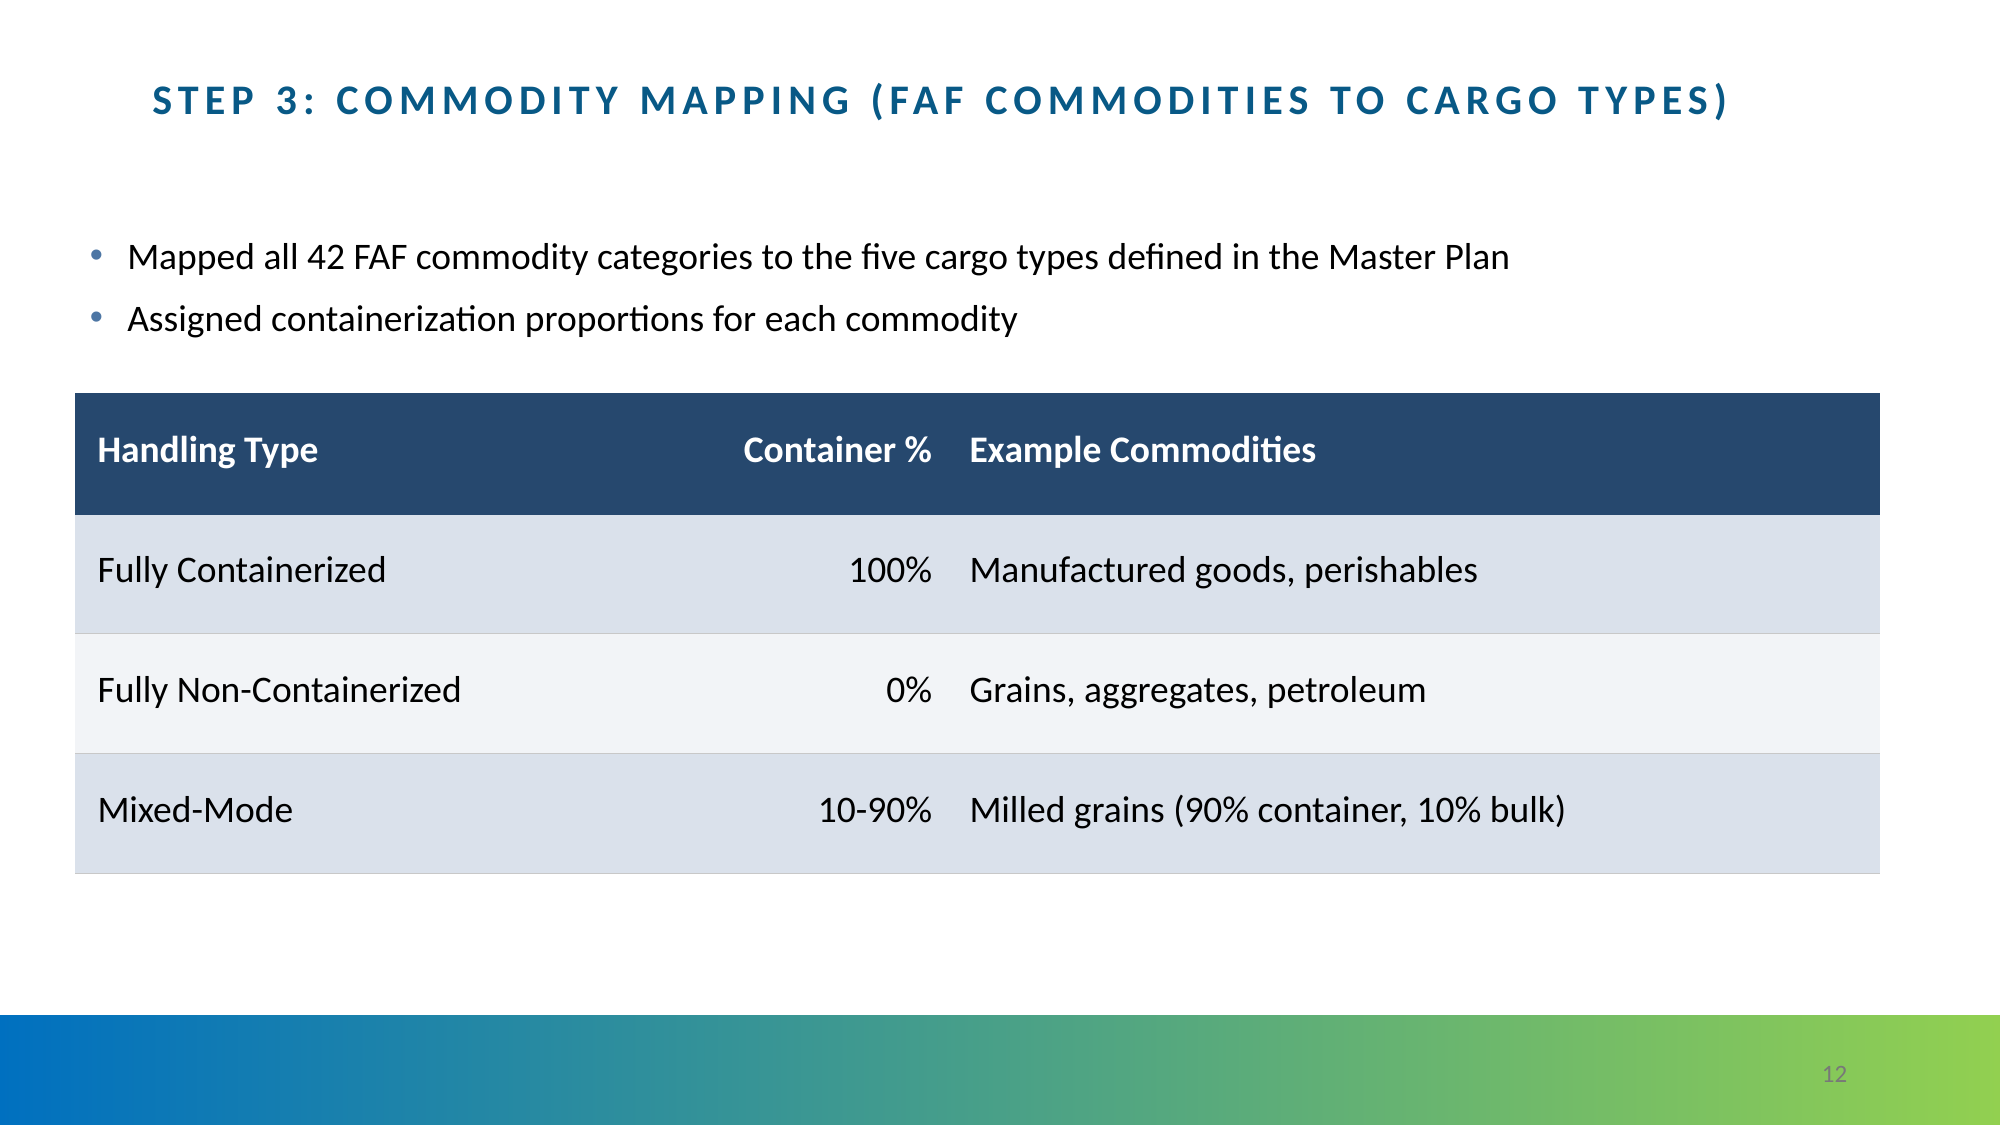

# Step 3: Commodity Mapping (FAF Commodities to Cargo Types)
Mapped all 42 FAF commodity categories to the five cargo types defined in the Master Plan
Assigned containerization proportions for each commodity
| Handling Type | Container % | Example Commodities |
| --- | --- | --- |
| Fully Containerized | 100% | Manufactured goods, perishables |
| Fully Non-Containerized | 0% | Grains, aggregates, petroleum |
| Mixed-Mode | 10-90% | Milled grains (90% container, 10% bulk) |
12